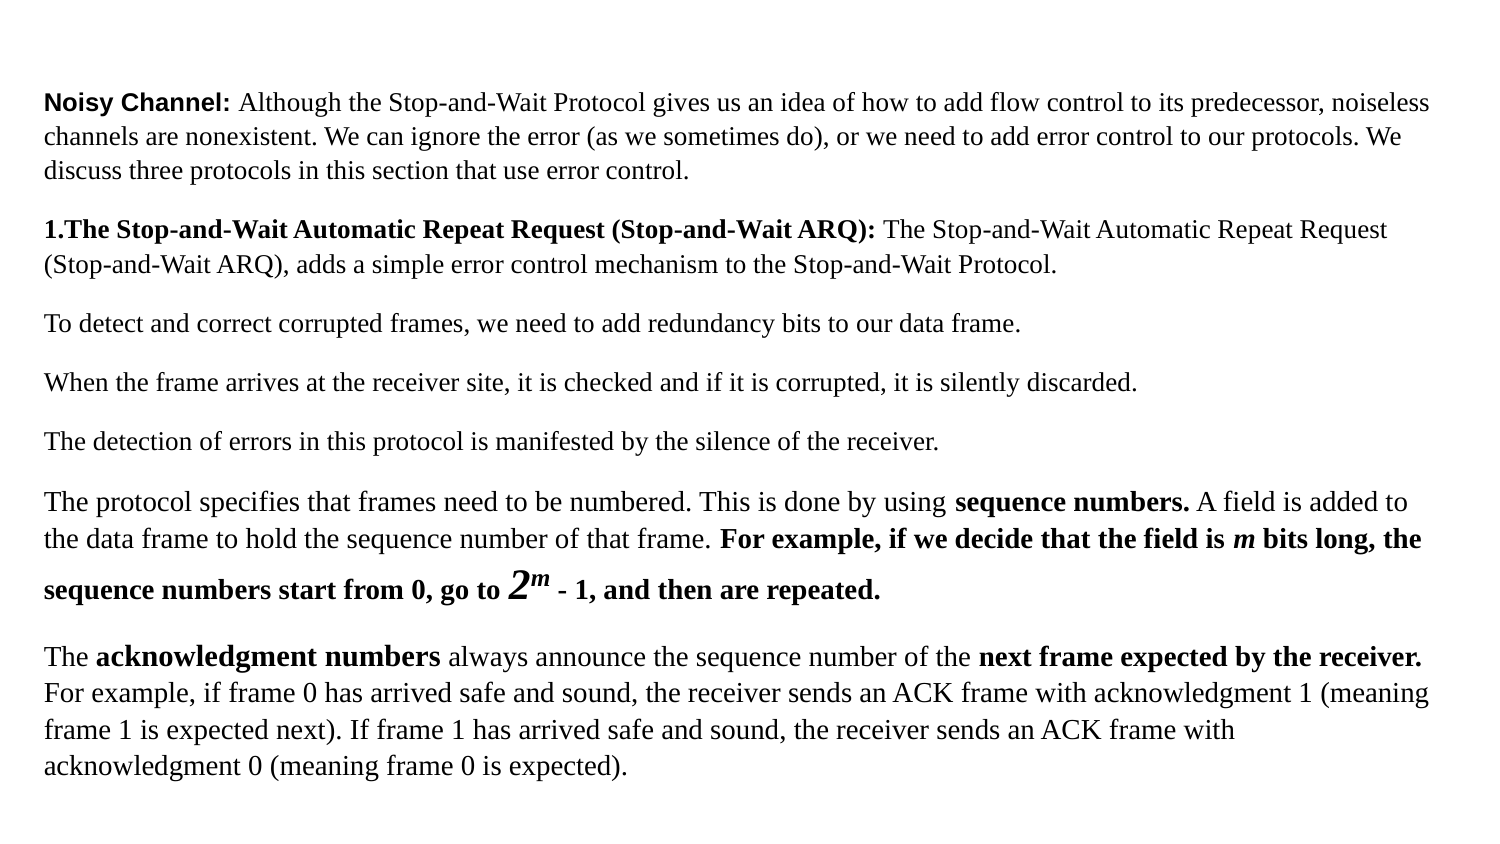

Noisy Channel: Although the Stop-and-Wait Protocol gives us an idea of how to add flow control to its predecessor, noiseless channels are nonexistent. We can ignore the error (as we sometimes do), or we need to add error control to our protocols. We discuss three protocols in this section that use error control.
1.The Stop-and-Wait Automatic Repeat Request (Stop-and-Wait ARQ): The Stop-and-Wait Automatic Repeat Request (Stop-and-Wait ARQ), adds a simple error control mechanism to the Stop-and-Wait Protocol.
To detect and correct corrupted frames, we need to add redundancy bits to our data frame.
When the frame arrives at the receiver site, it is checked and if it is corrupted, it is silently discarded.
The detection of errors in this protocol is manifested by the silence of the receiver.
The protocol specifies that frames need to be numbered. This is done by using sequence numbers. A field is added to the data frame to hold the sequence number of that frame. For example, if we decide that the field is m bits long, the sequence numbers start from 0, go to 2m - 1, and then are repeated.
The acknowledgment numbers always announce the sequence number of the next frame expected by the receiver. For example, if frame 0 has arrived safe and sound, the receiver sends an ACK frame with acknowledgment 1 (meaning frame 1 is expected next). If frame 1 has arrived safe and sound, the receiver sends an ACK frame with acknowledgment 0 (meaning frame 0 is expected).